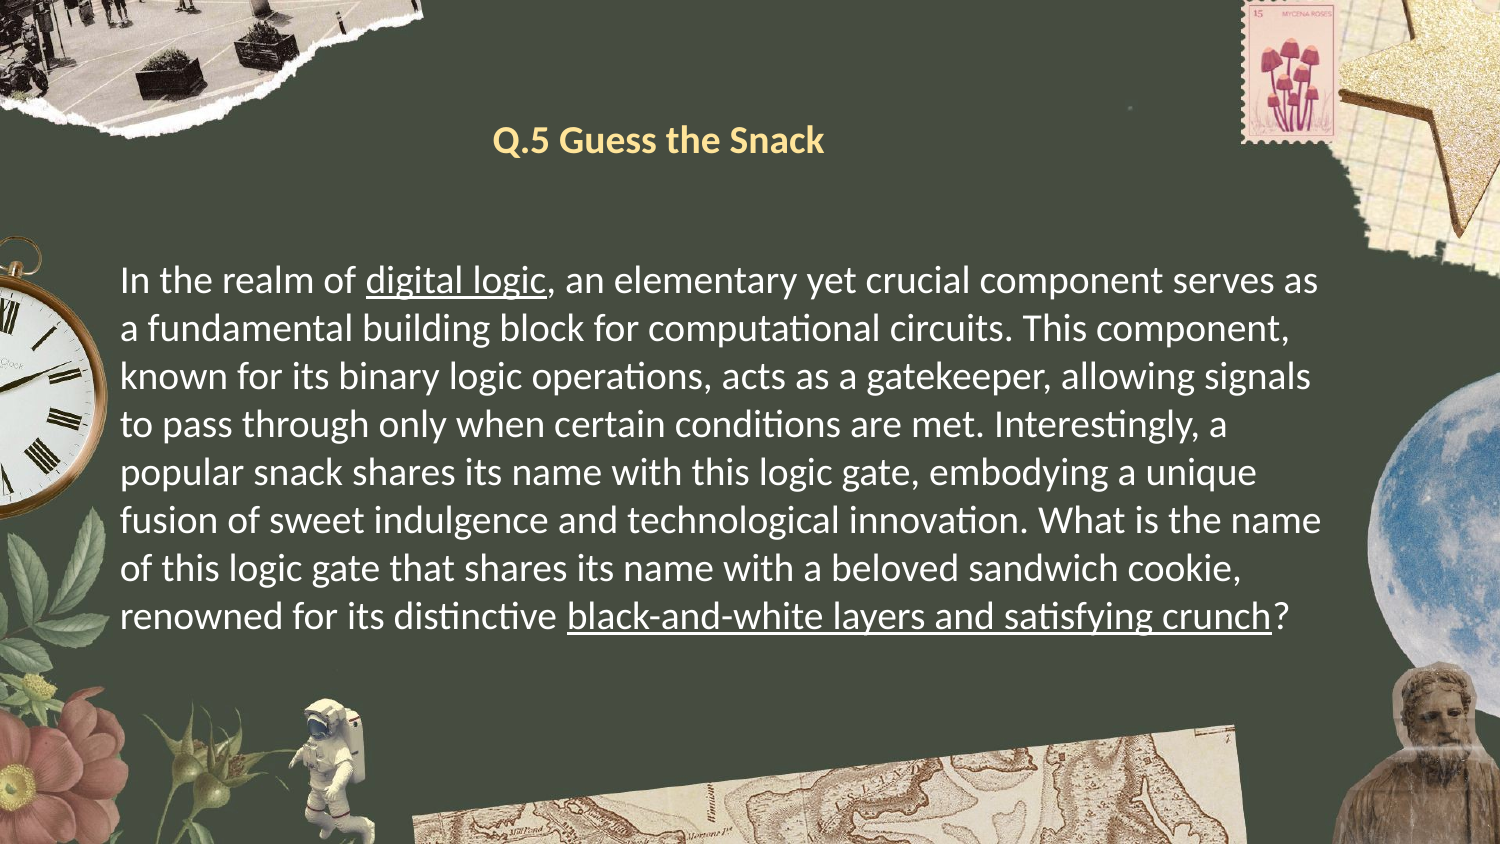

Q.5 Guess the Snack

In the realm of digital logic, an elementary yet crucial component serves as a fundamental building block for computational circuits. This component, known for its binary logic operations, acts as a gatekeeper, allowing signals to pass through only when certain conditions are met. Interestingly, a popular snack shares its name with this logic gate, embodying a unique fusion of sweet indulgence and technological innovation. What is the name of this logic gate that shares its name with a beloved sandwich cookie, renowned for its distinctive black-and-white layers and satisfying crunch?